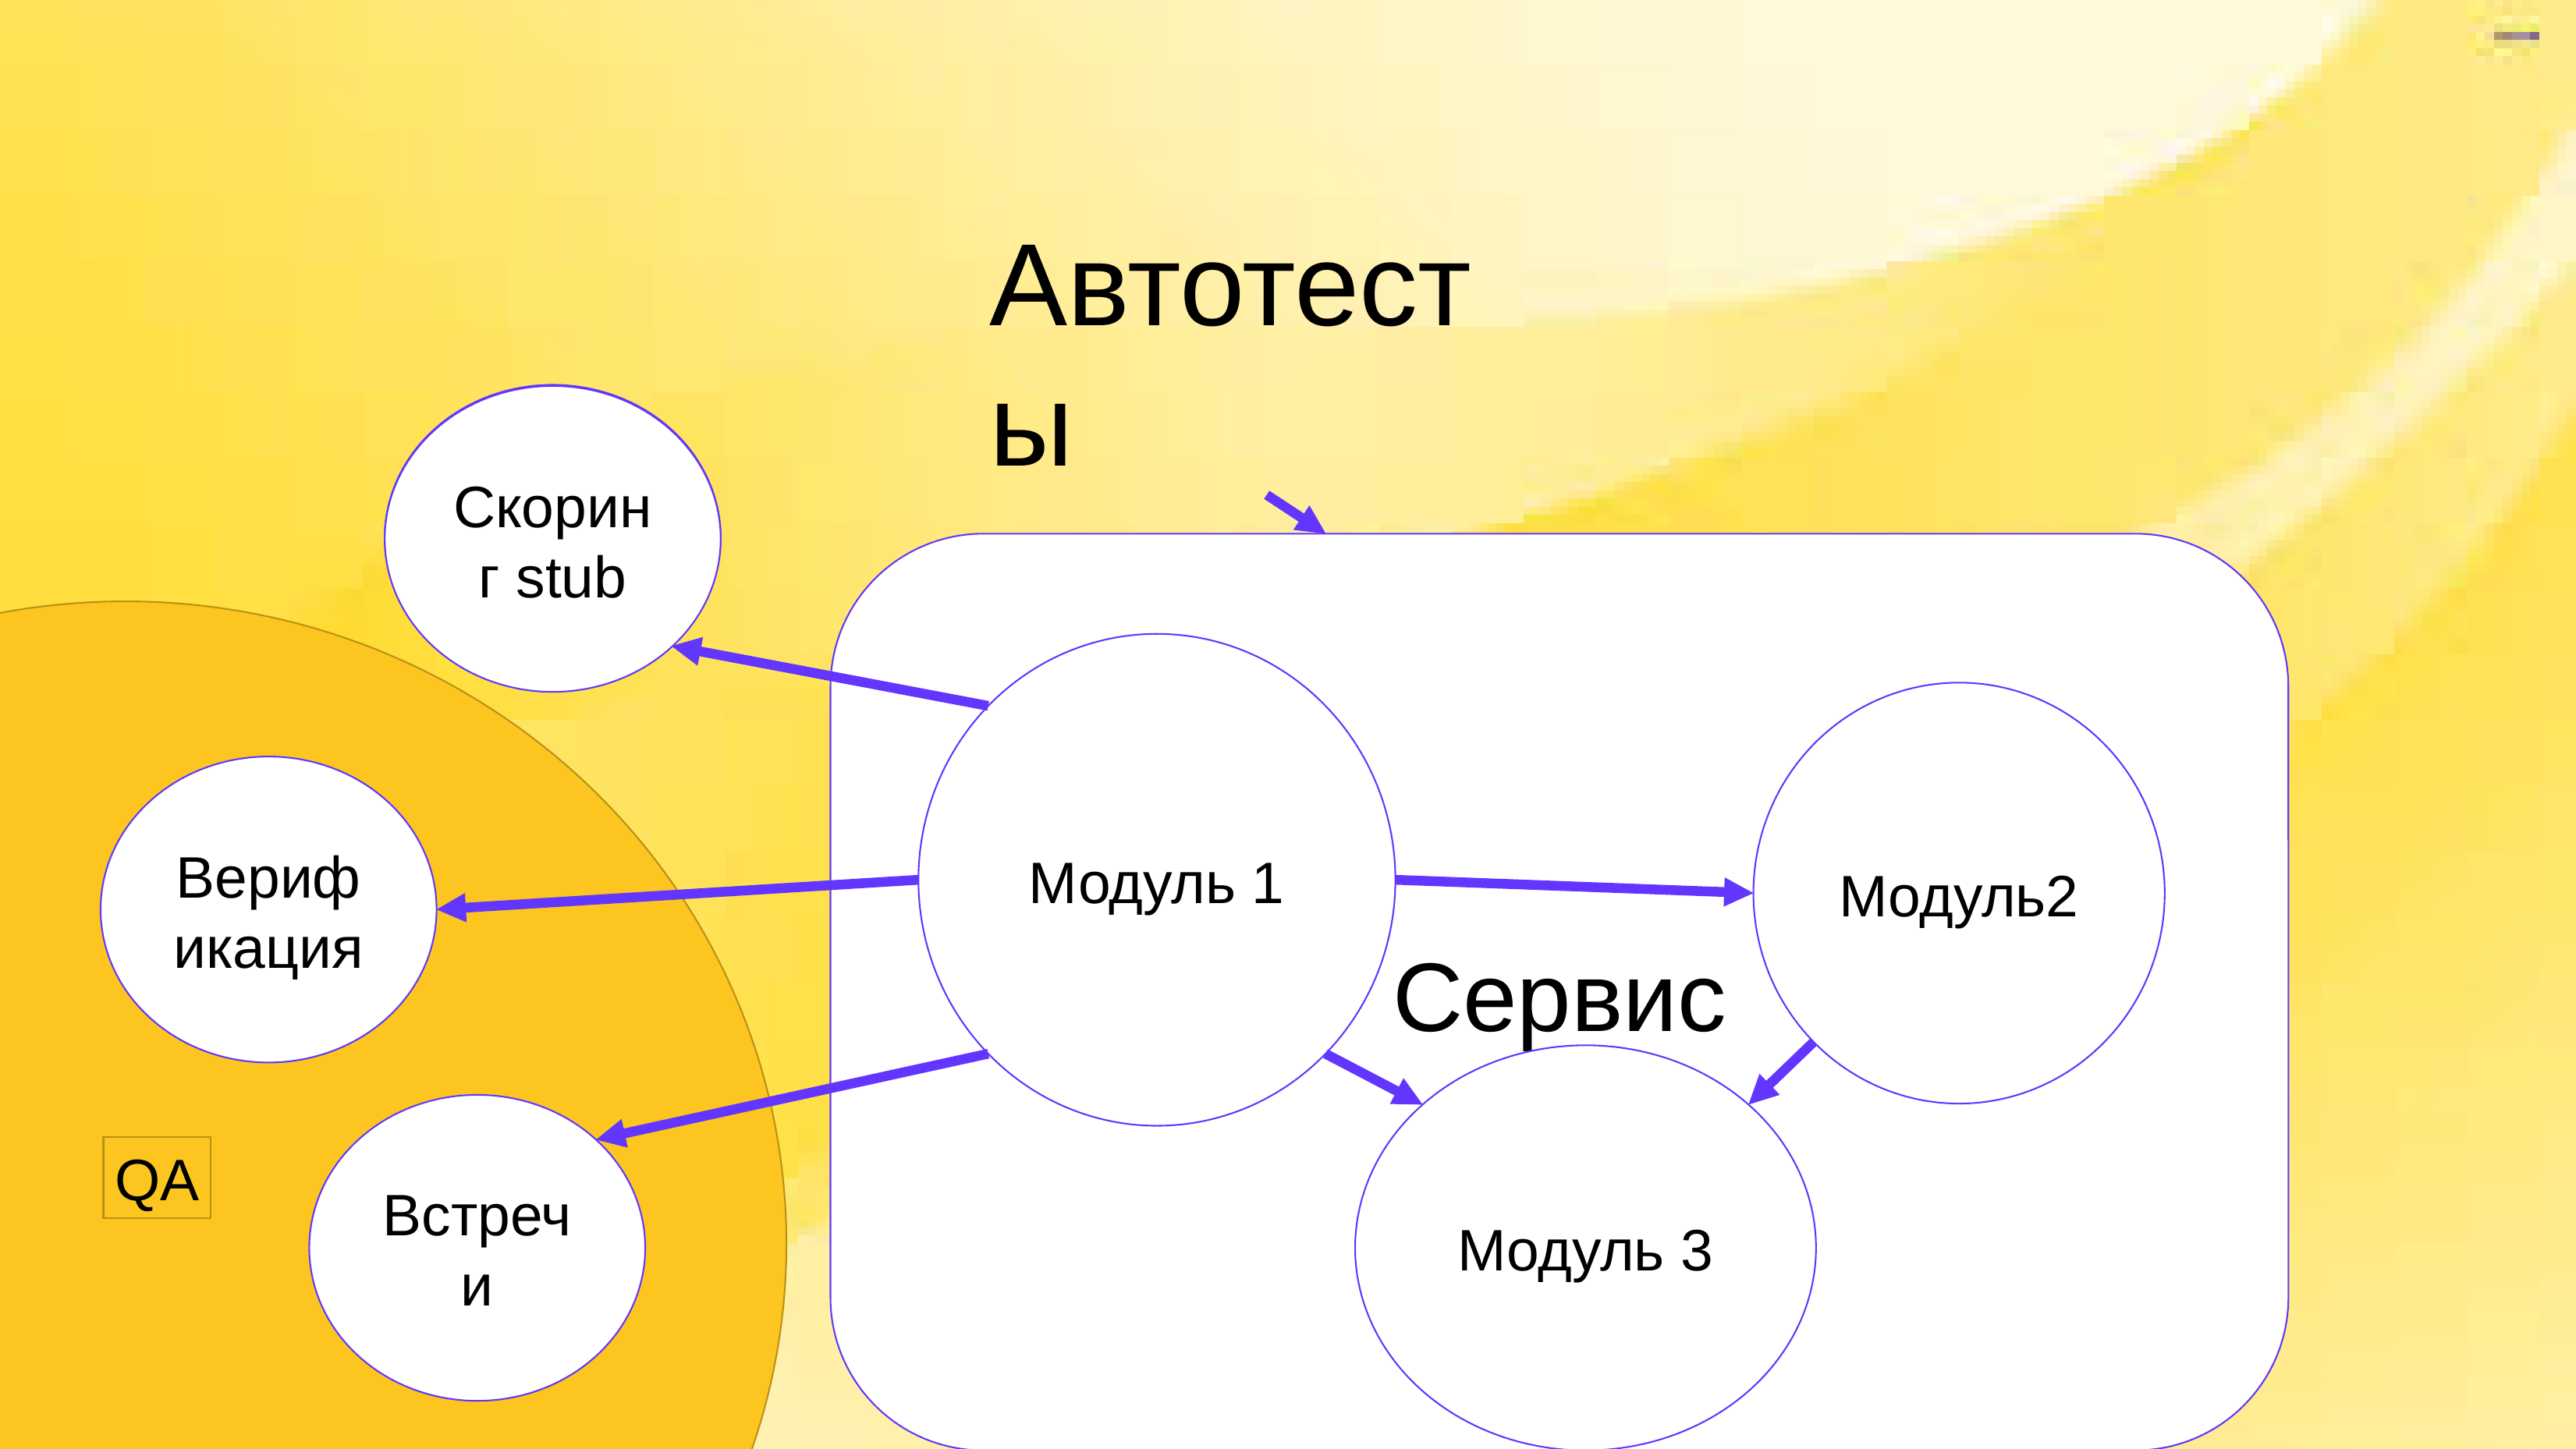

Автотесты
Скоринг
Верификация
Встречи
Скоринг stub
Сервис

QA
Модуль 1
Модуль2
Модуль 3